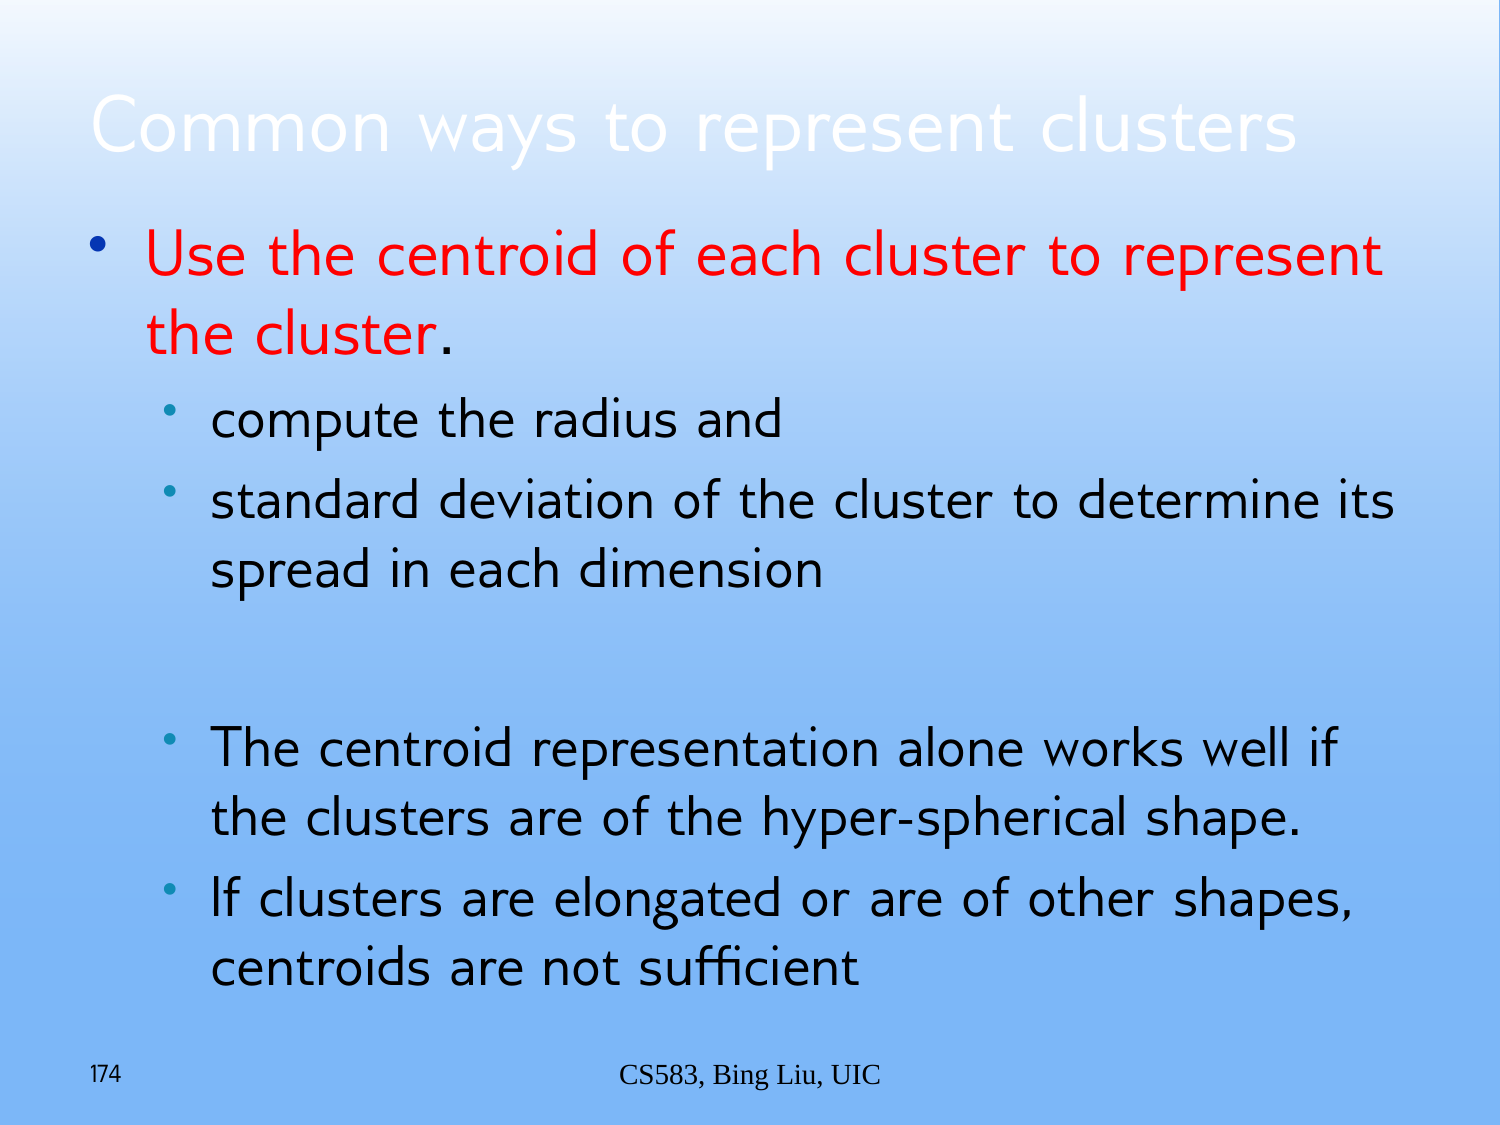

# Common ways to represent clusters
Use the centroid of each cluster to represent the cluster.
compute the radius and
standard deviation of the cluster to determine its spread in each dimension

The centroid representation alone works well if the clusters are of the hyper-spherical shape.
If clusters are elongated or are of other shapes, centroids are not sufficient
174
CS583, Bing Liu, UIC